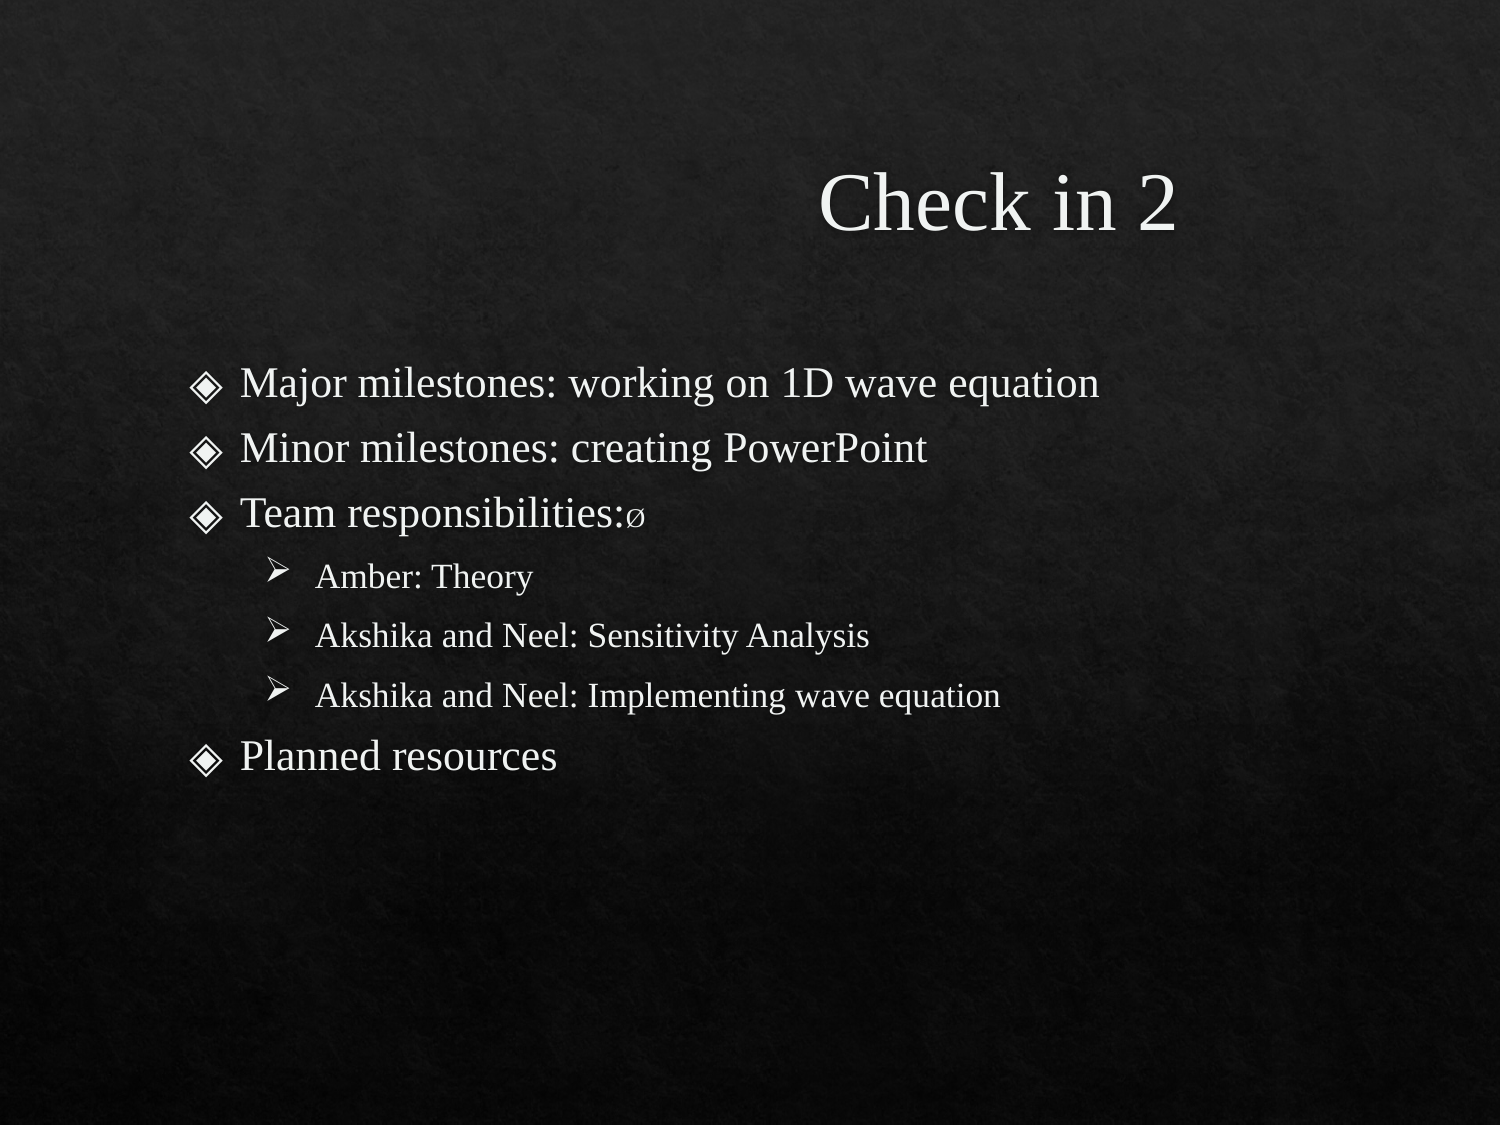

# Check in 2
Major milestones: working on 1D wave equation
Minor milestones: creating PowerPoint
Team responsibilities:Ø
Amber: Theory
Akshika and Neel: Sensitivity Analysis
Akshika and Neel: Implementing wave equation
Planned resources